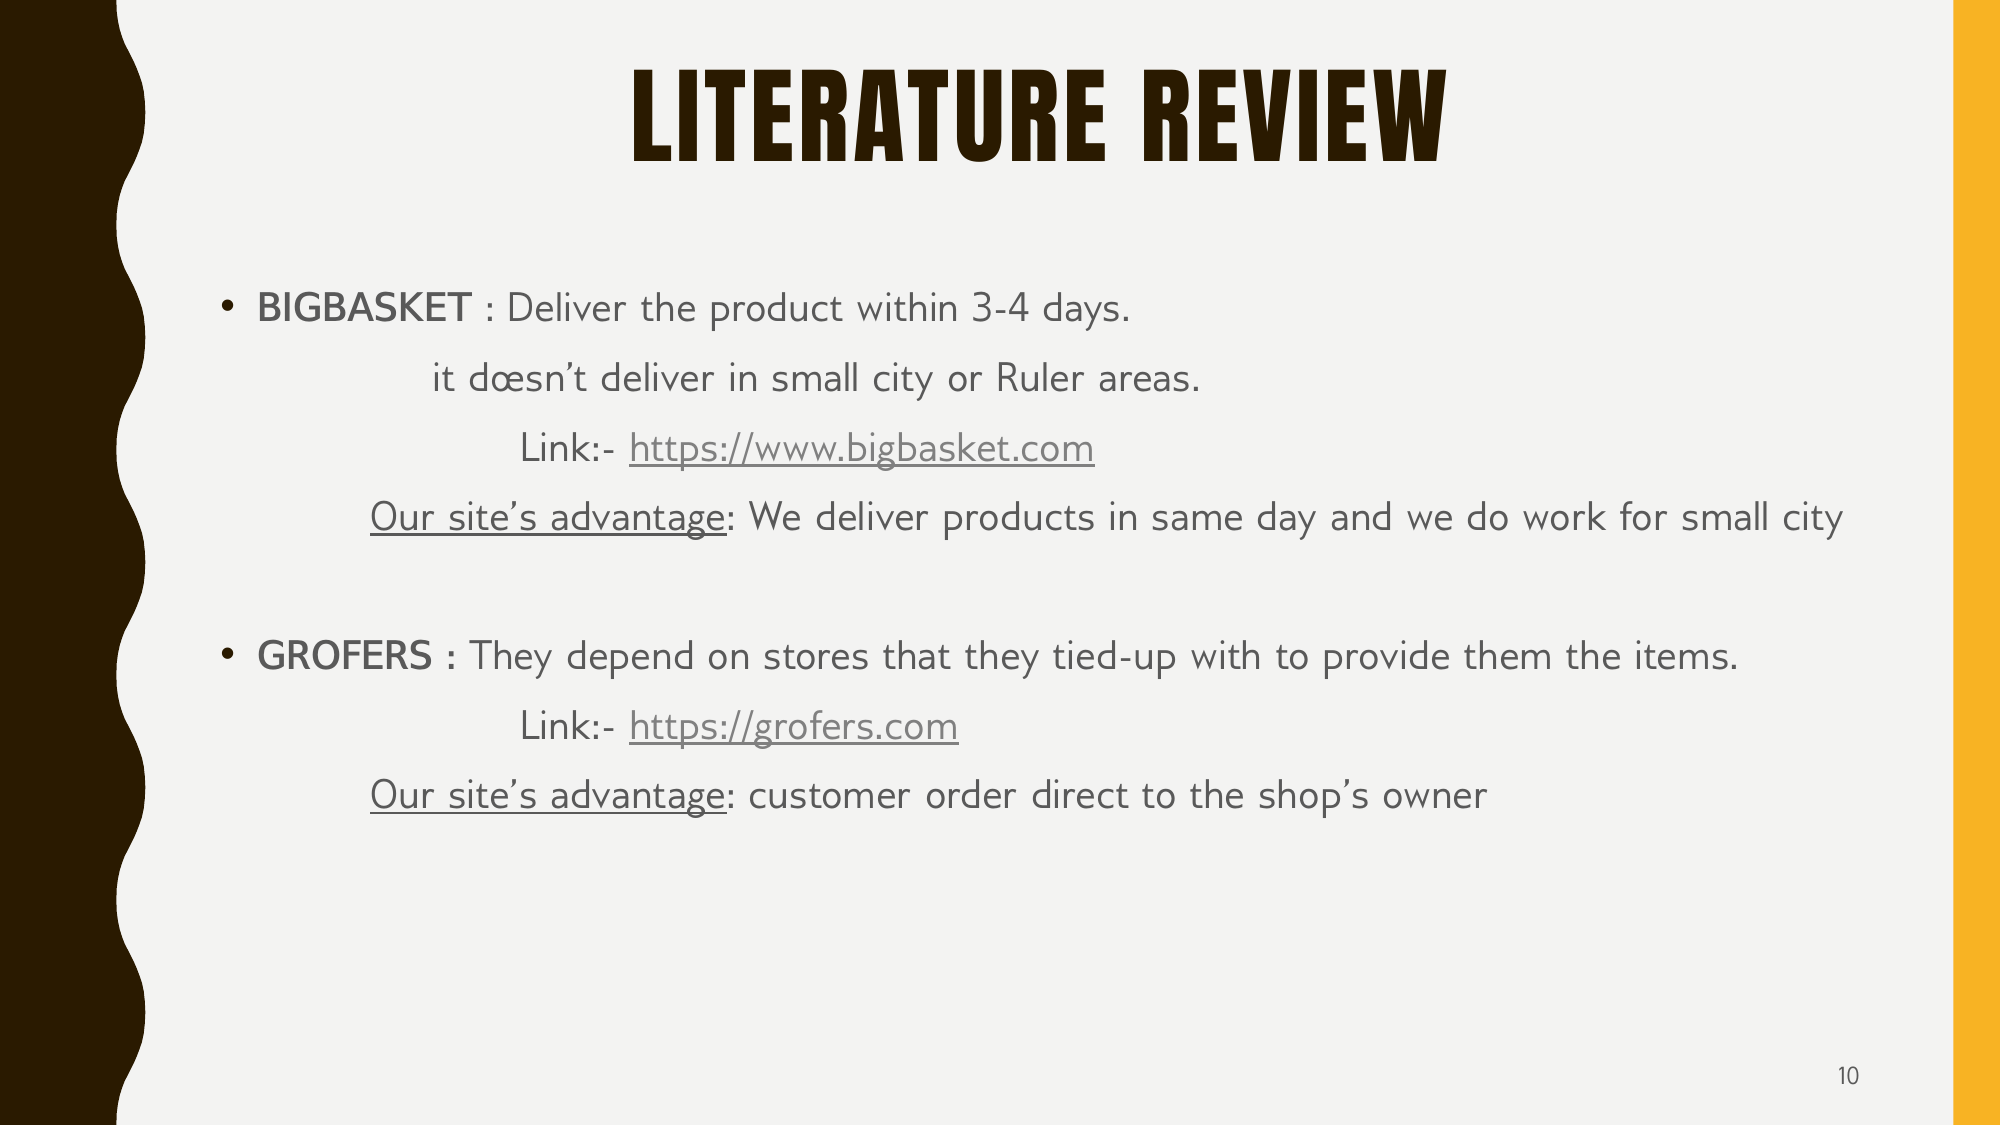

# LITERATURE REVIEW
BIGBASKET : Deliver the product within 3-4 days.
	     it doesn’t deliver in small city or Ruler areas.
		Link:- https://www.bigbasket.com
	Our site’s advantage: We deliver products in same day and we do work for small city

GROFERS : They depend on stores that they tied-up with to provide them the items.
		Link:- https://grofers.com
	Our site’s advantage: customer order direct to the shop’s owner
10